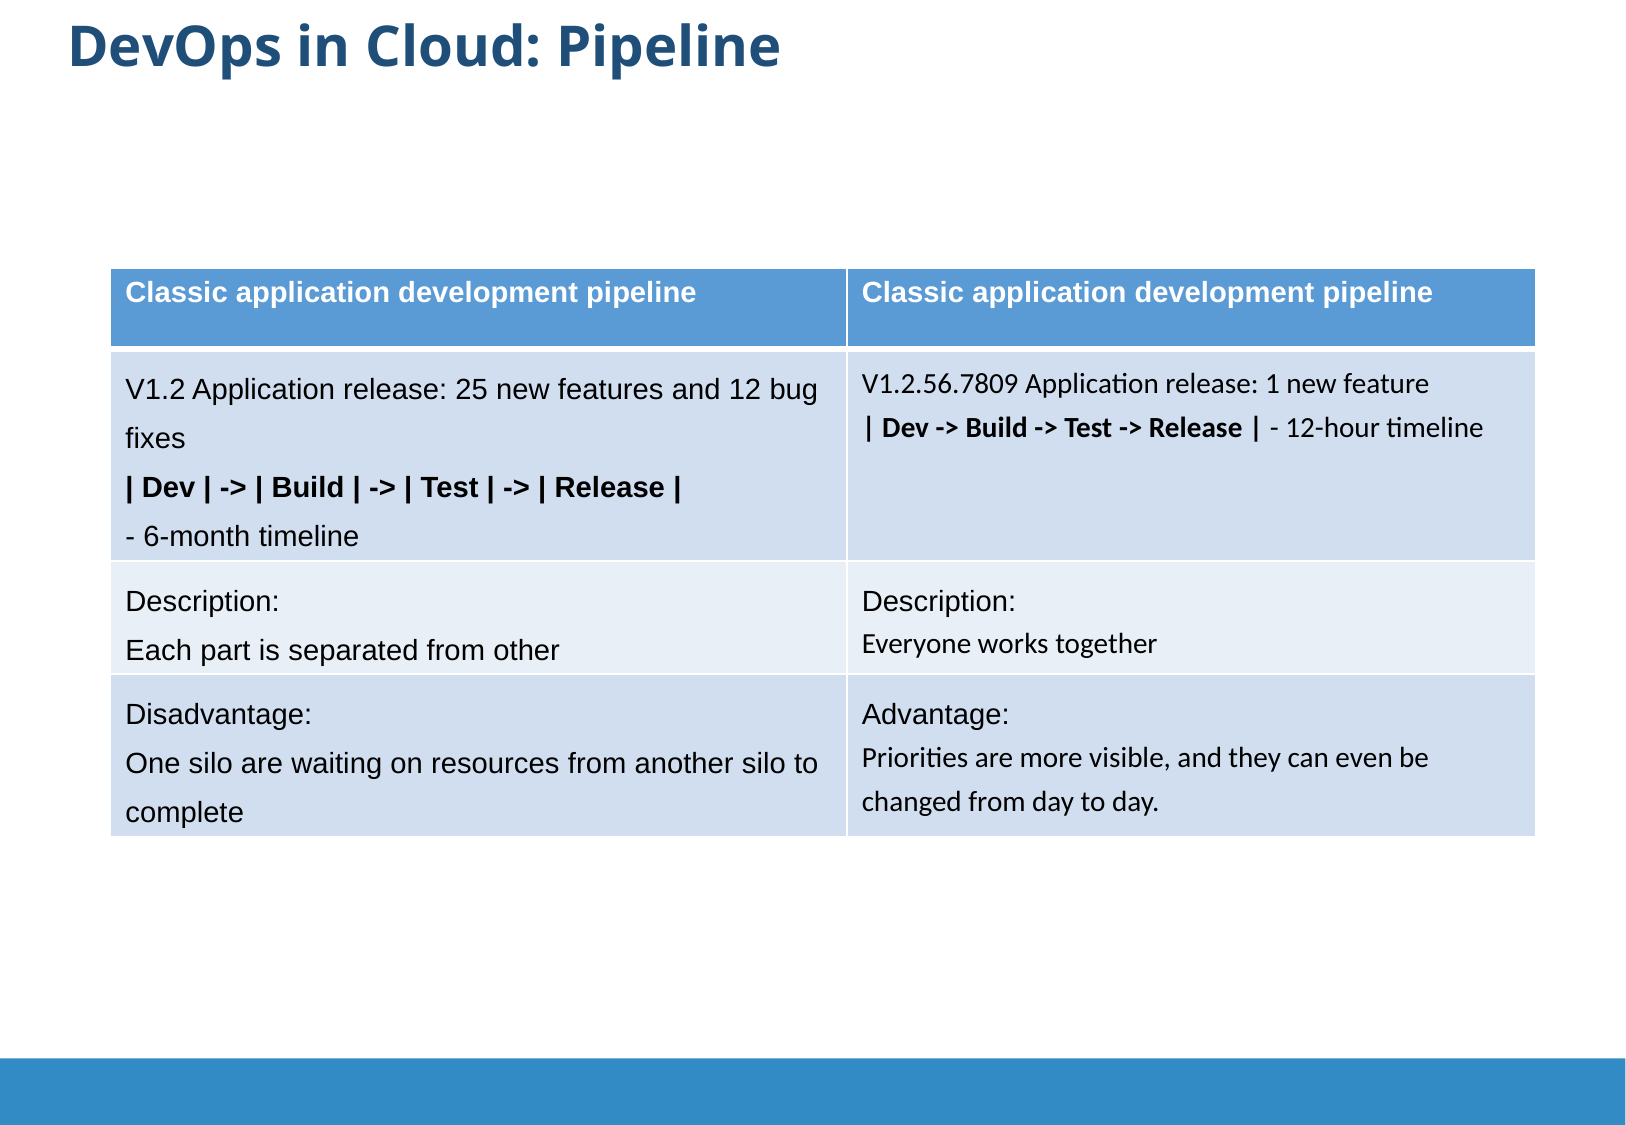

DevOps in Cloud: Pipeline
| Classic application development pipeline | Classic application development pipeline |
| --- | --- |
| V1.2 Application release: 25 new features and 12 bug fixes | Dev | -> | Build | -> | Test | -> | Release | - 6-month timeline | V1.2.56.7809 Application release: 1 new feature | Dev -> Build -> Test -> Release | - 12-hour timeline |
| Description: Each part is separated from other | Description: Everyone works together |
| Disadvantage: One silo are waiting on resources from another silo to complete | Advantage: Priorities are more visible, and they can even be changed from day to day. |